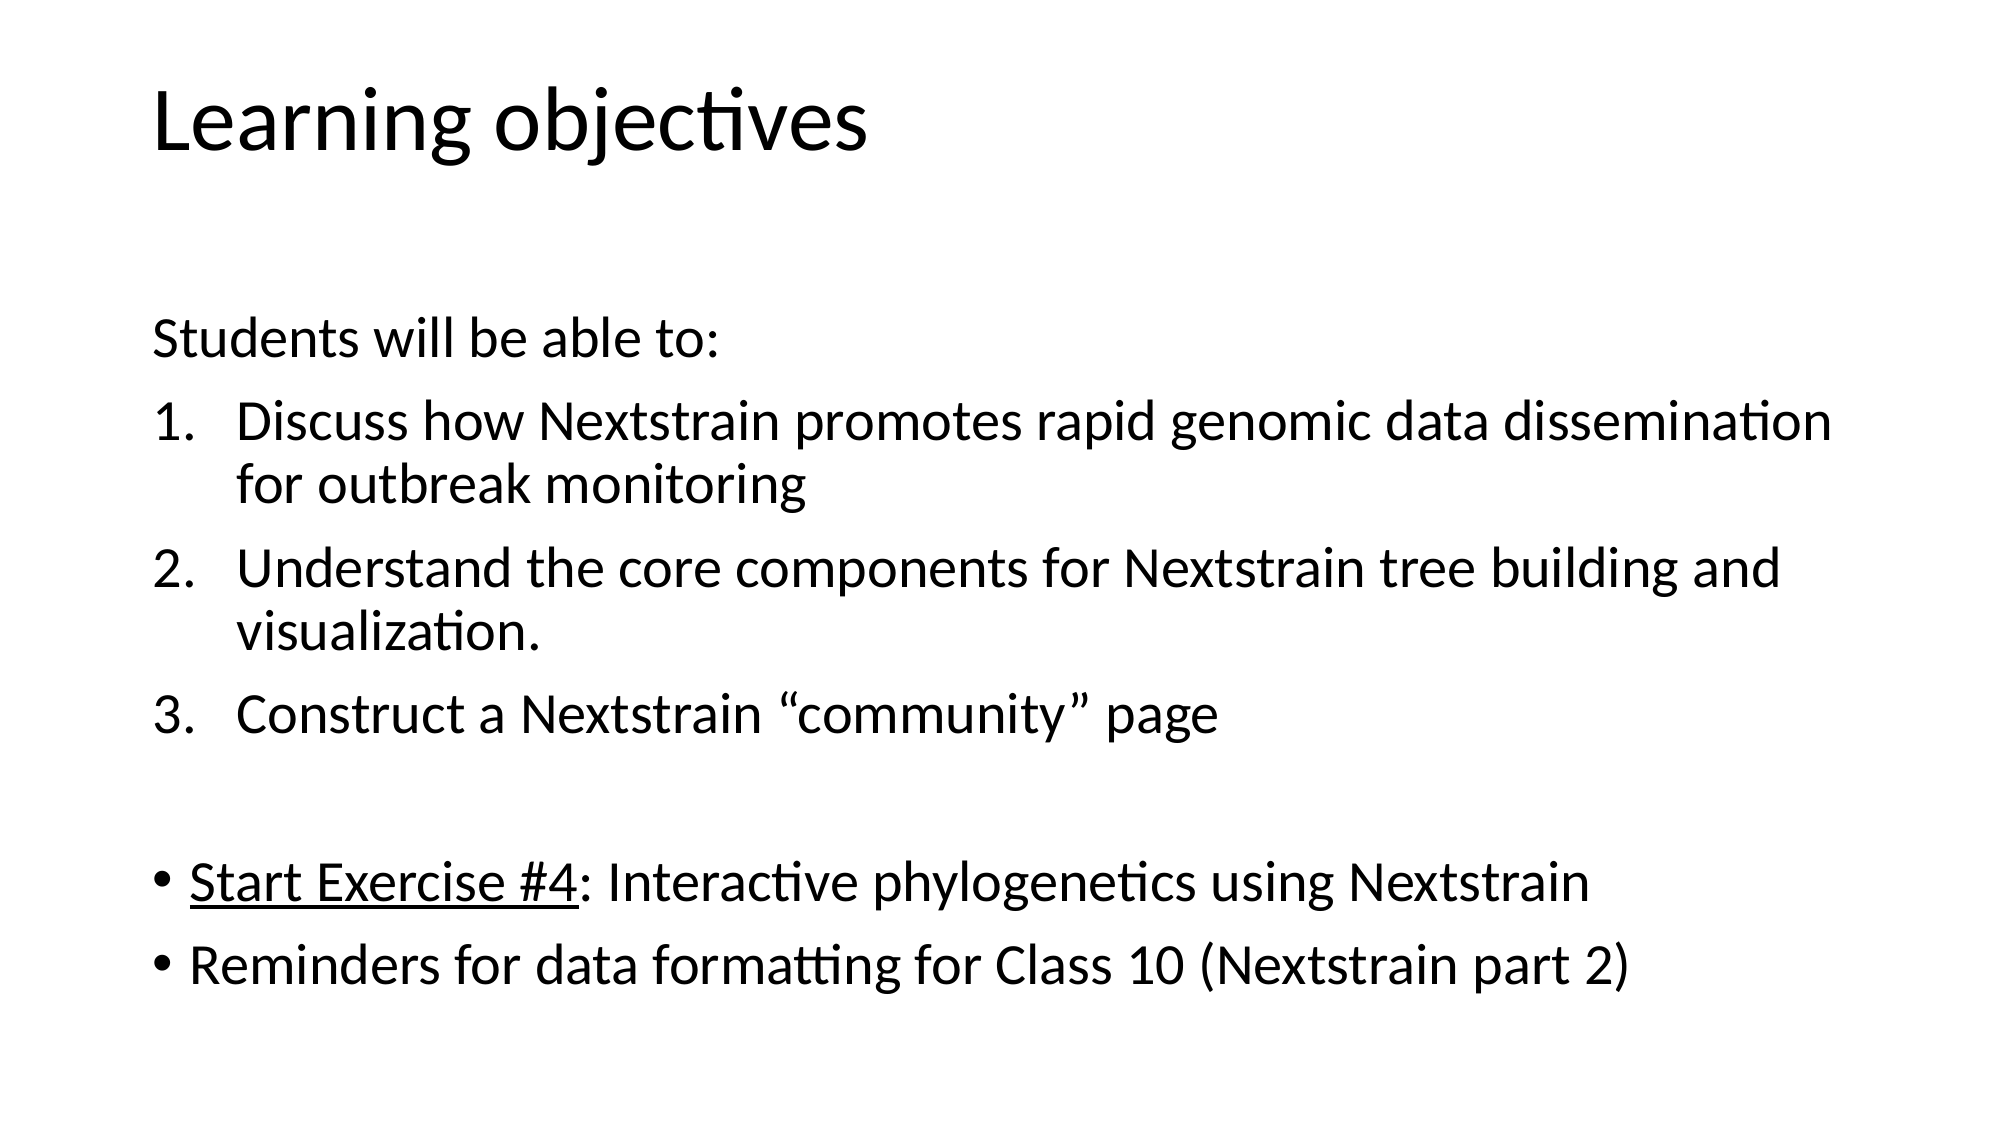

# Learning objectives
Students will be able to:
Discuss how Nextstrain promotes rapid genomic data dissemination for outbreak monitoring
Understand the core components for Nextstrain tree building and visualization.
Construct a Nextstrain “community” page

Start Exercise #4: Interactive phylogenetics using Nextstrain
Reminders for data formatting for Class 10 (Nextstrain part 2)